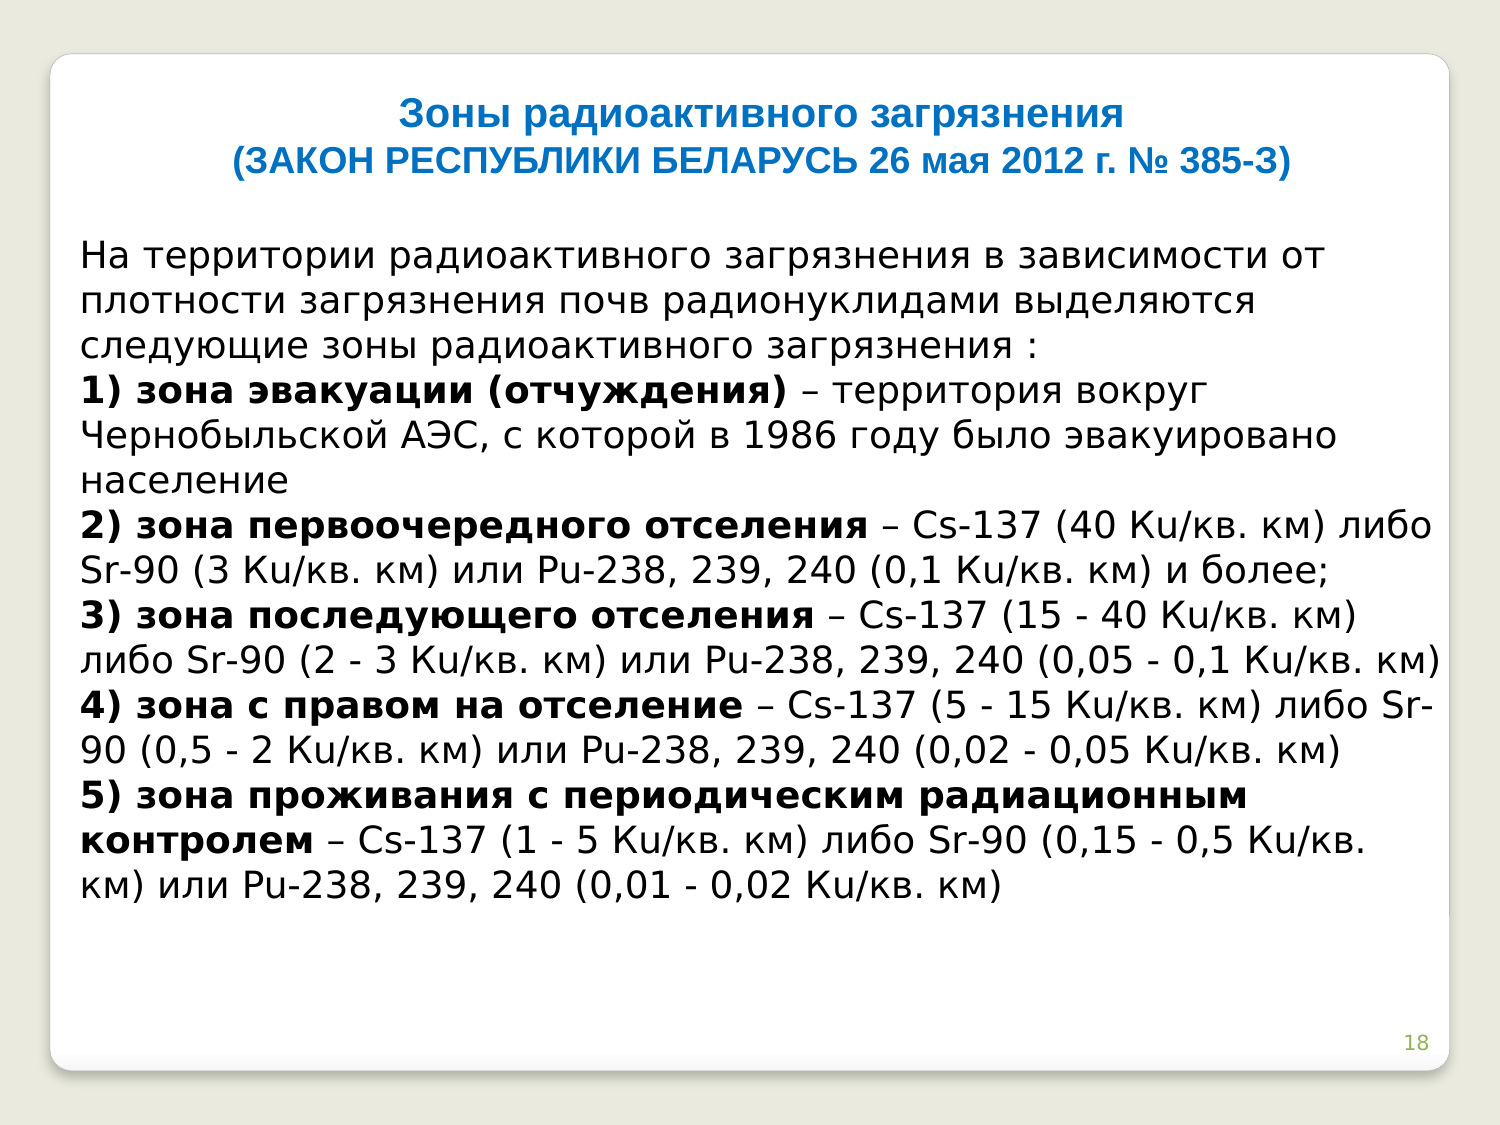

Зоны радиоактивного загрязнения
(ЗАКОН РЕСПУБЛИКИ БЕЛАРУСЬ 26 мая 2012 г. № 385-З)

На территории радиоактивного загрязнения в зависимости от плотности загрязнения почв радионуклидами выделяются следующие зоны радиоактивного загрязнения :
1) зона эвакуации (отчуждения) – территория вокруг Чернобыльской АЭС, с которой в 1986 году было эвакуировано население
2) зона первоочередного отселения – Cs-137 (40 Кu/кв. км) либо Sr-90 (3 Кu/кв. км) или Pu-238, 239, 240 (0,1 Кu/кв. км) и более;
3) зона последующего отселения – Cs-137 (15 - 40 Кu/кв. км) либо Sr-90 (2 - 3 Кu/кв. км) или Pu-238, 239, 240 (0,05 - 0,1 Кu/кв. км)
4) зона с правом на отселение – Cs-137 (5 - 15 Кu/кв. км) либо Sr-90 (0,5 - 2 Кu/кв. км) или Pu-238, 239, 240 (0,02 - 0,05 Кu/кв. км)
5) зона проживания с периодическим радиационным контролем – Cs-137 (1 - 5 Кu/кв. км) либо Sr-90 (0,15 - 0,5 Кu/кв. км) или Pu-238, 239, 240 (0,01 - 0,02 Кu/кв. км)

18